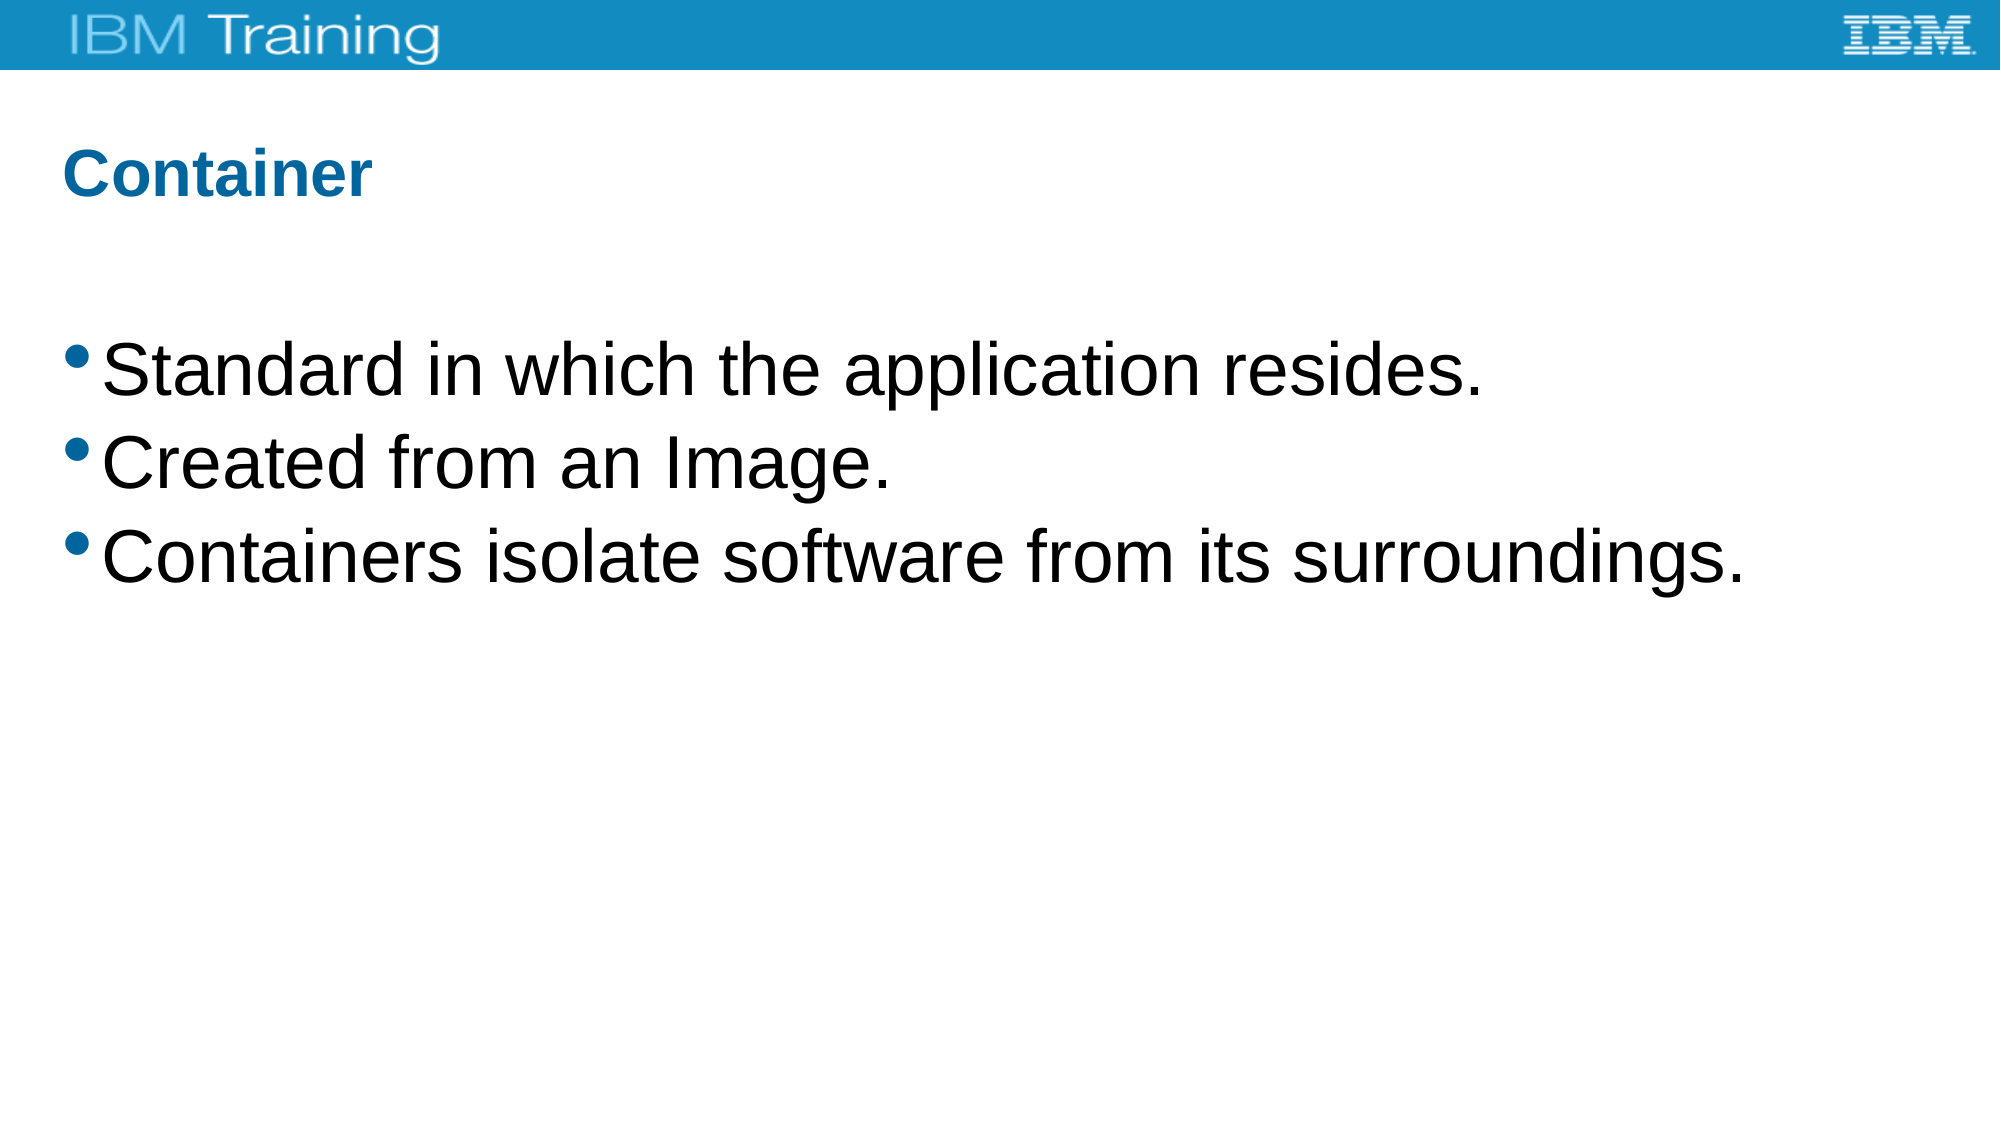

# Container
Standard in which the application resides.
Created from an Image.
Containers isolate software from its surroundings.